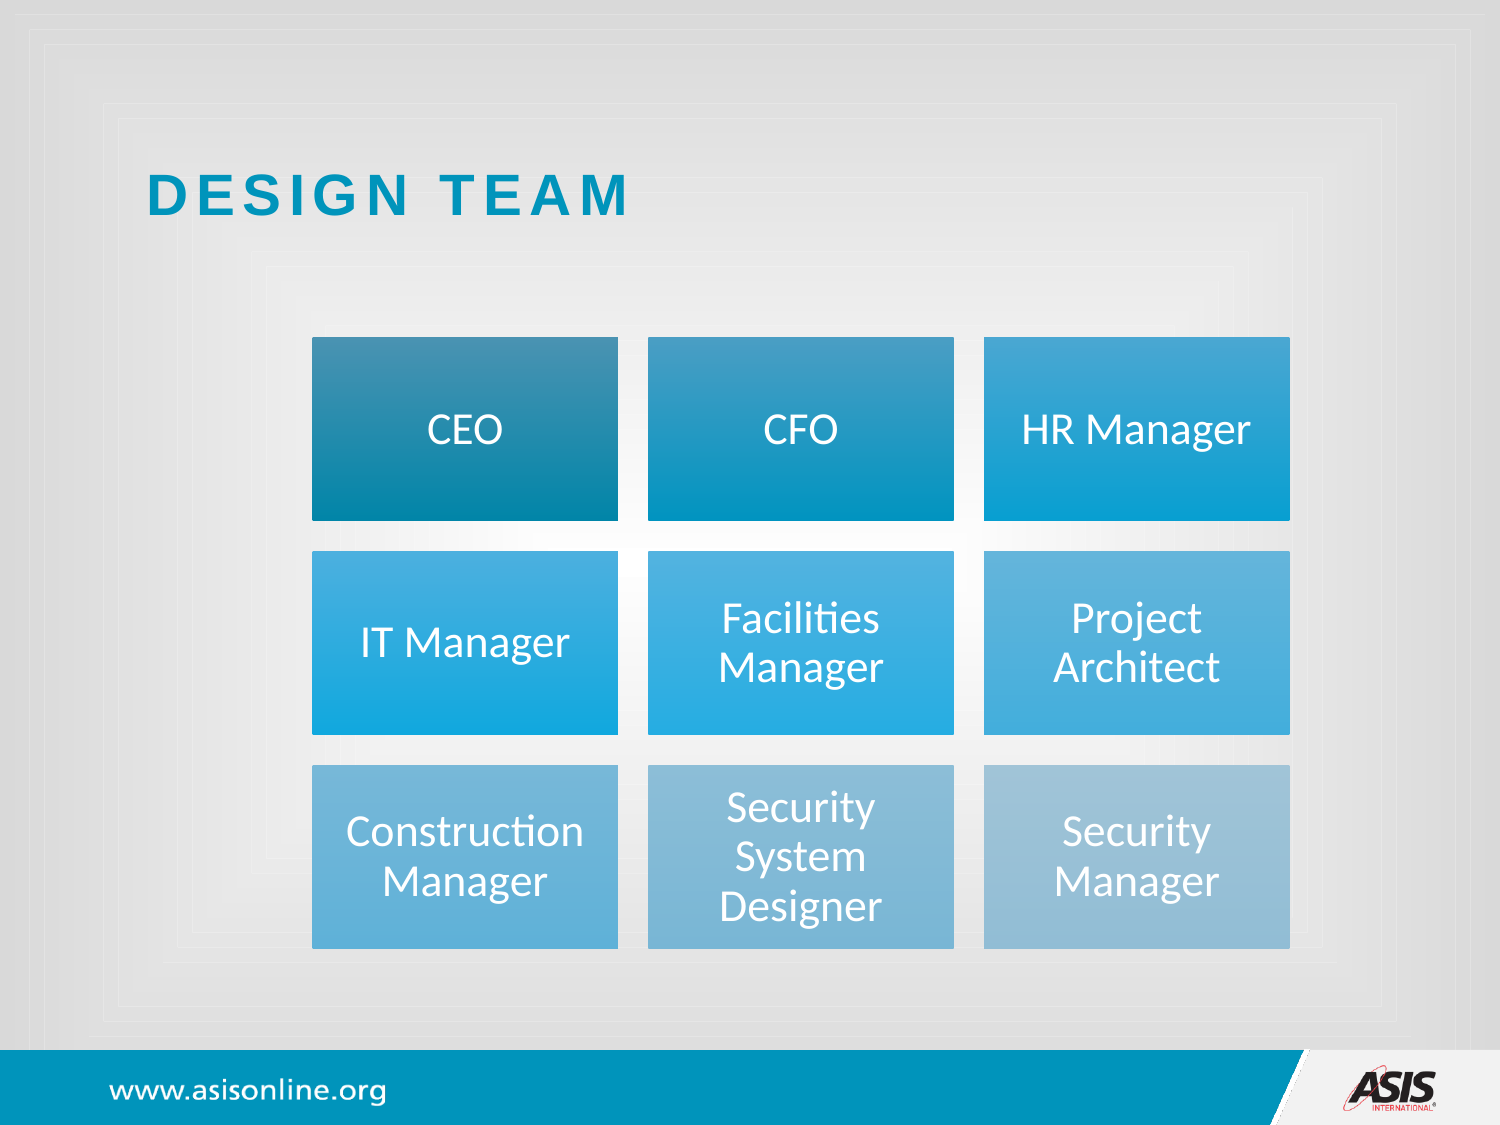

# Design Team
CEO
CFO
HR Manager
IT Manager
Facilities Manager
Project Architect
Construction Manager
Security System Designer
Security Manager